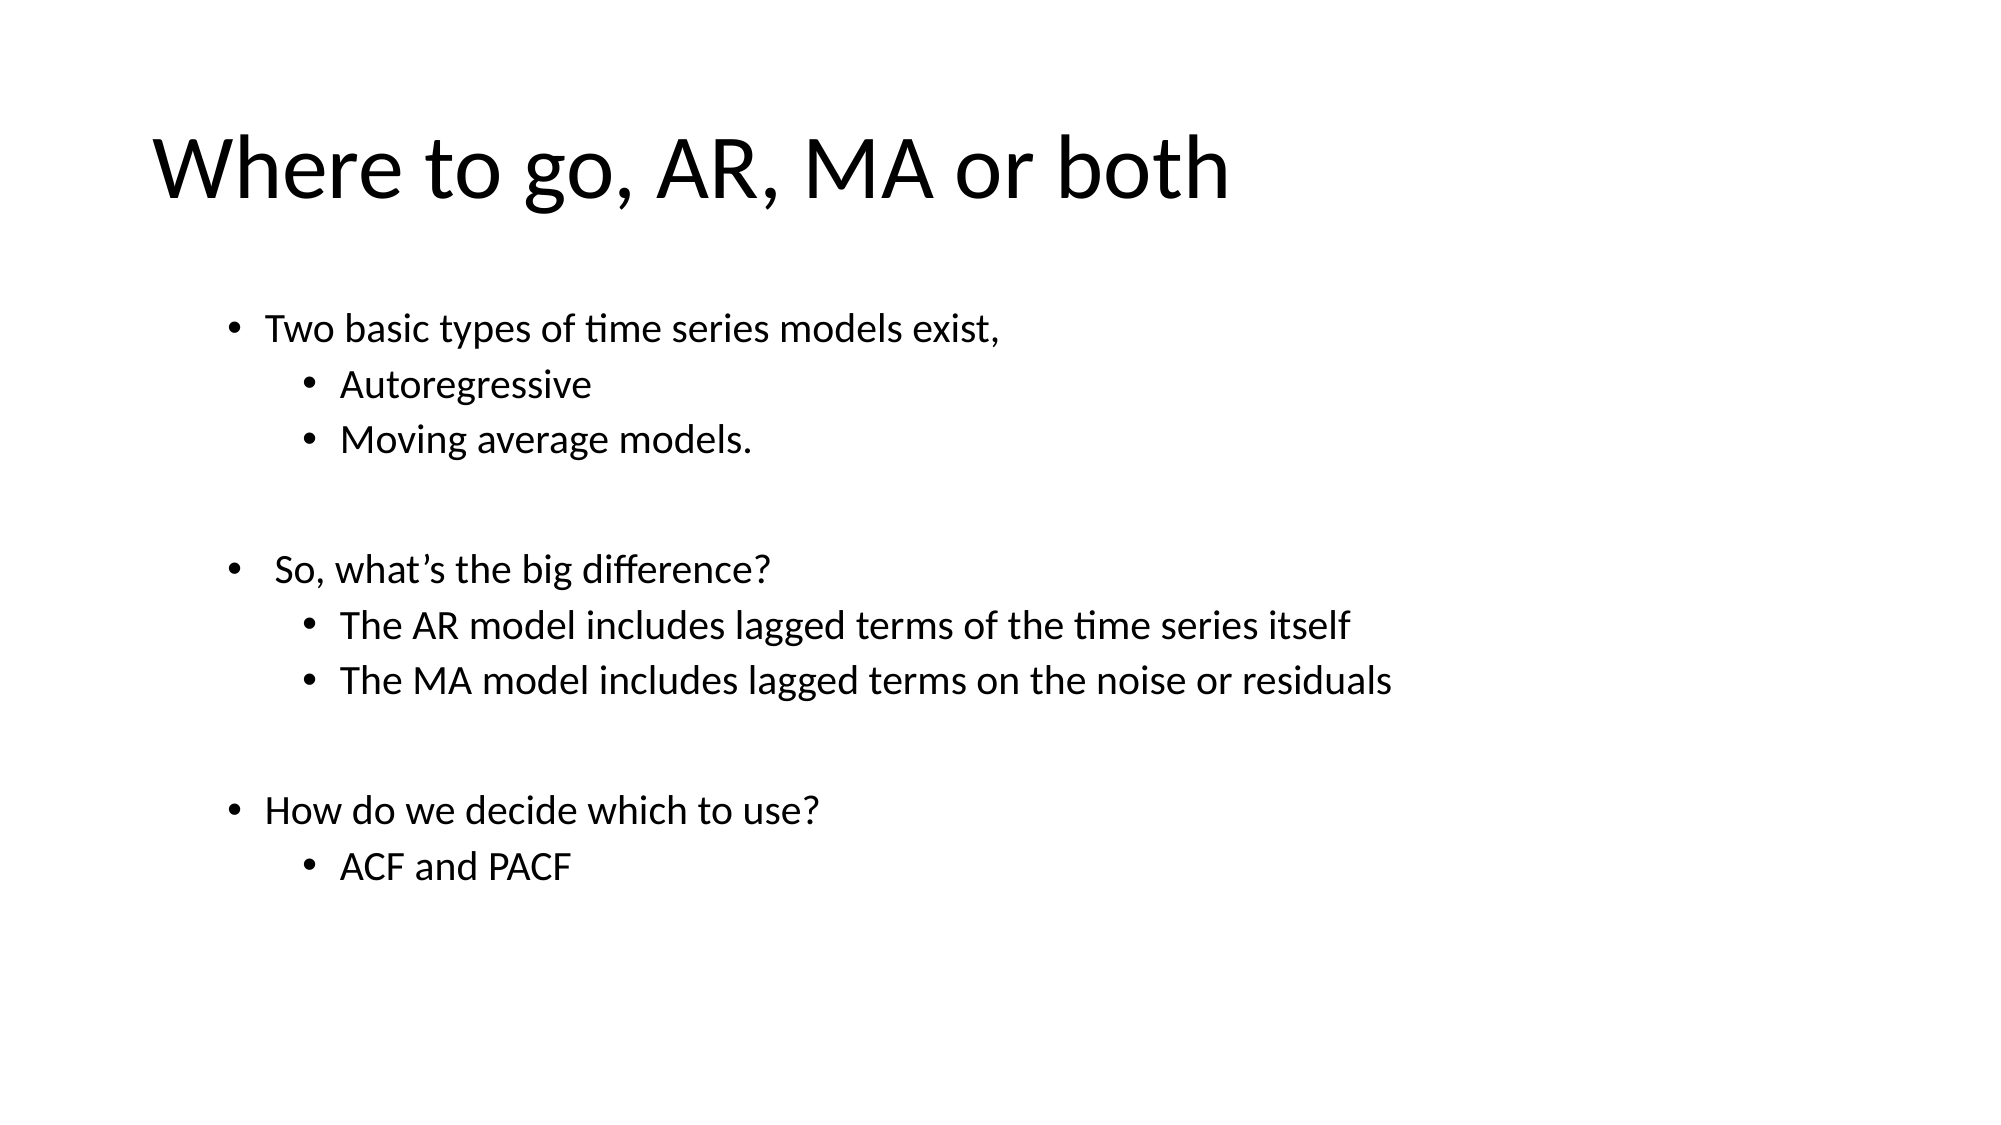

# Where to go, AR, MA or both
Two basic types of time series models exist,
Autoregressive
Moving average models.

 So, what’s the big difference?
The AR model includes lagged terms of the time series itself
The MA model includes lagged terms on the noise or residuals

How do we decide which to use?
ACF and PACF